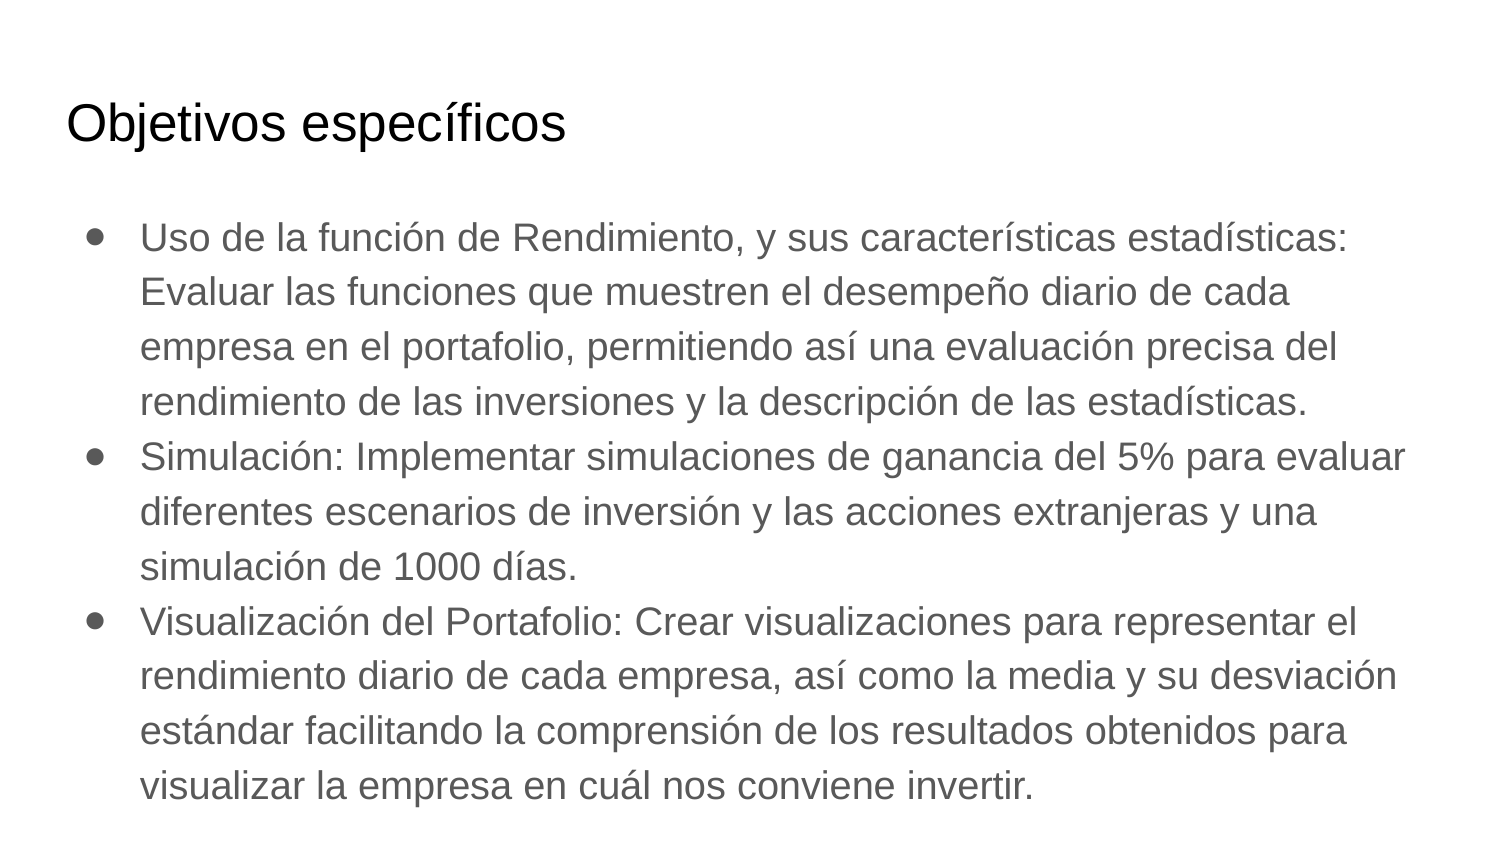

# Objetivos específicos
Uso de la función de Rendimiento, y sus características estadísticas: Evaluar las funciones que muestren el desempeño diario de cada empresa en el portafolio, permitiendo así una evaluación precisa del rendimiento de las inversiones y la descripción de las estadísticas.
Simulación: Implementar simulaciones de ganancia del 5% para evaluar diferentes escenarios de inversión y las acciones extranjeras y una simulación de 1000 días.
Visualización del Portafolio: Crear visualizaciones para representar el rendimiento diario de cada empresa, así como la media y su desviación estándar facilitando la comprensión de los resultados obtenidos para visualizar la empresa en cuál nos conviene invertir.